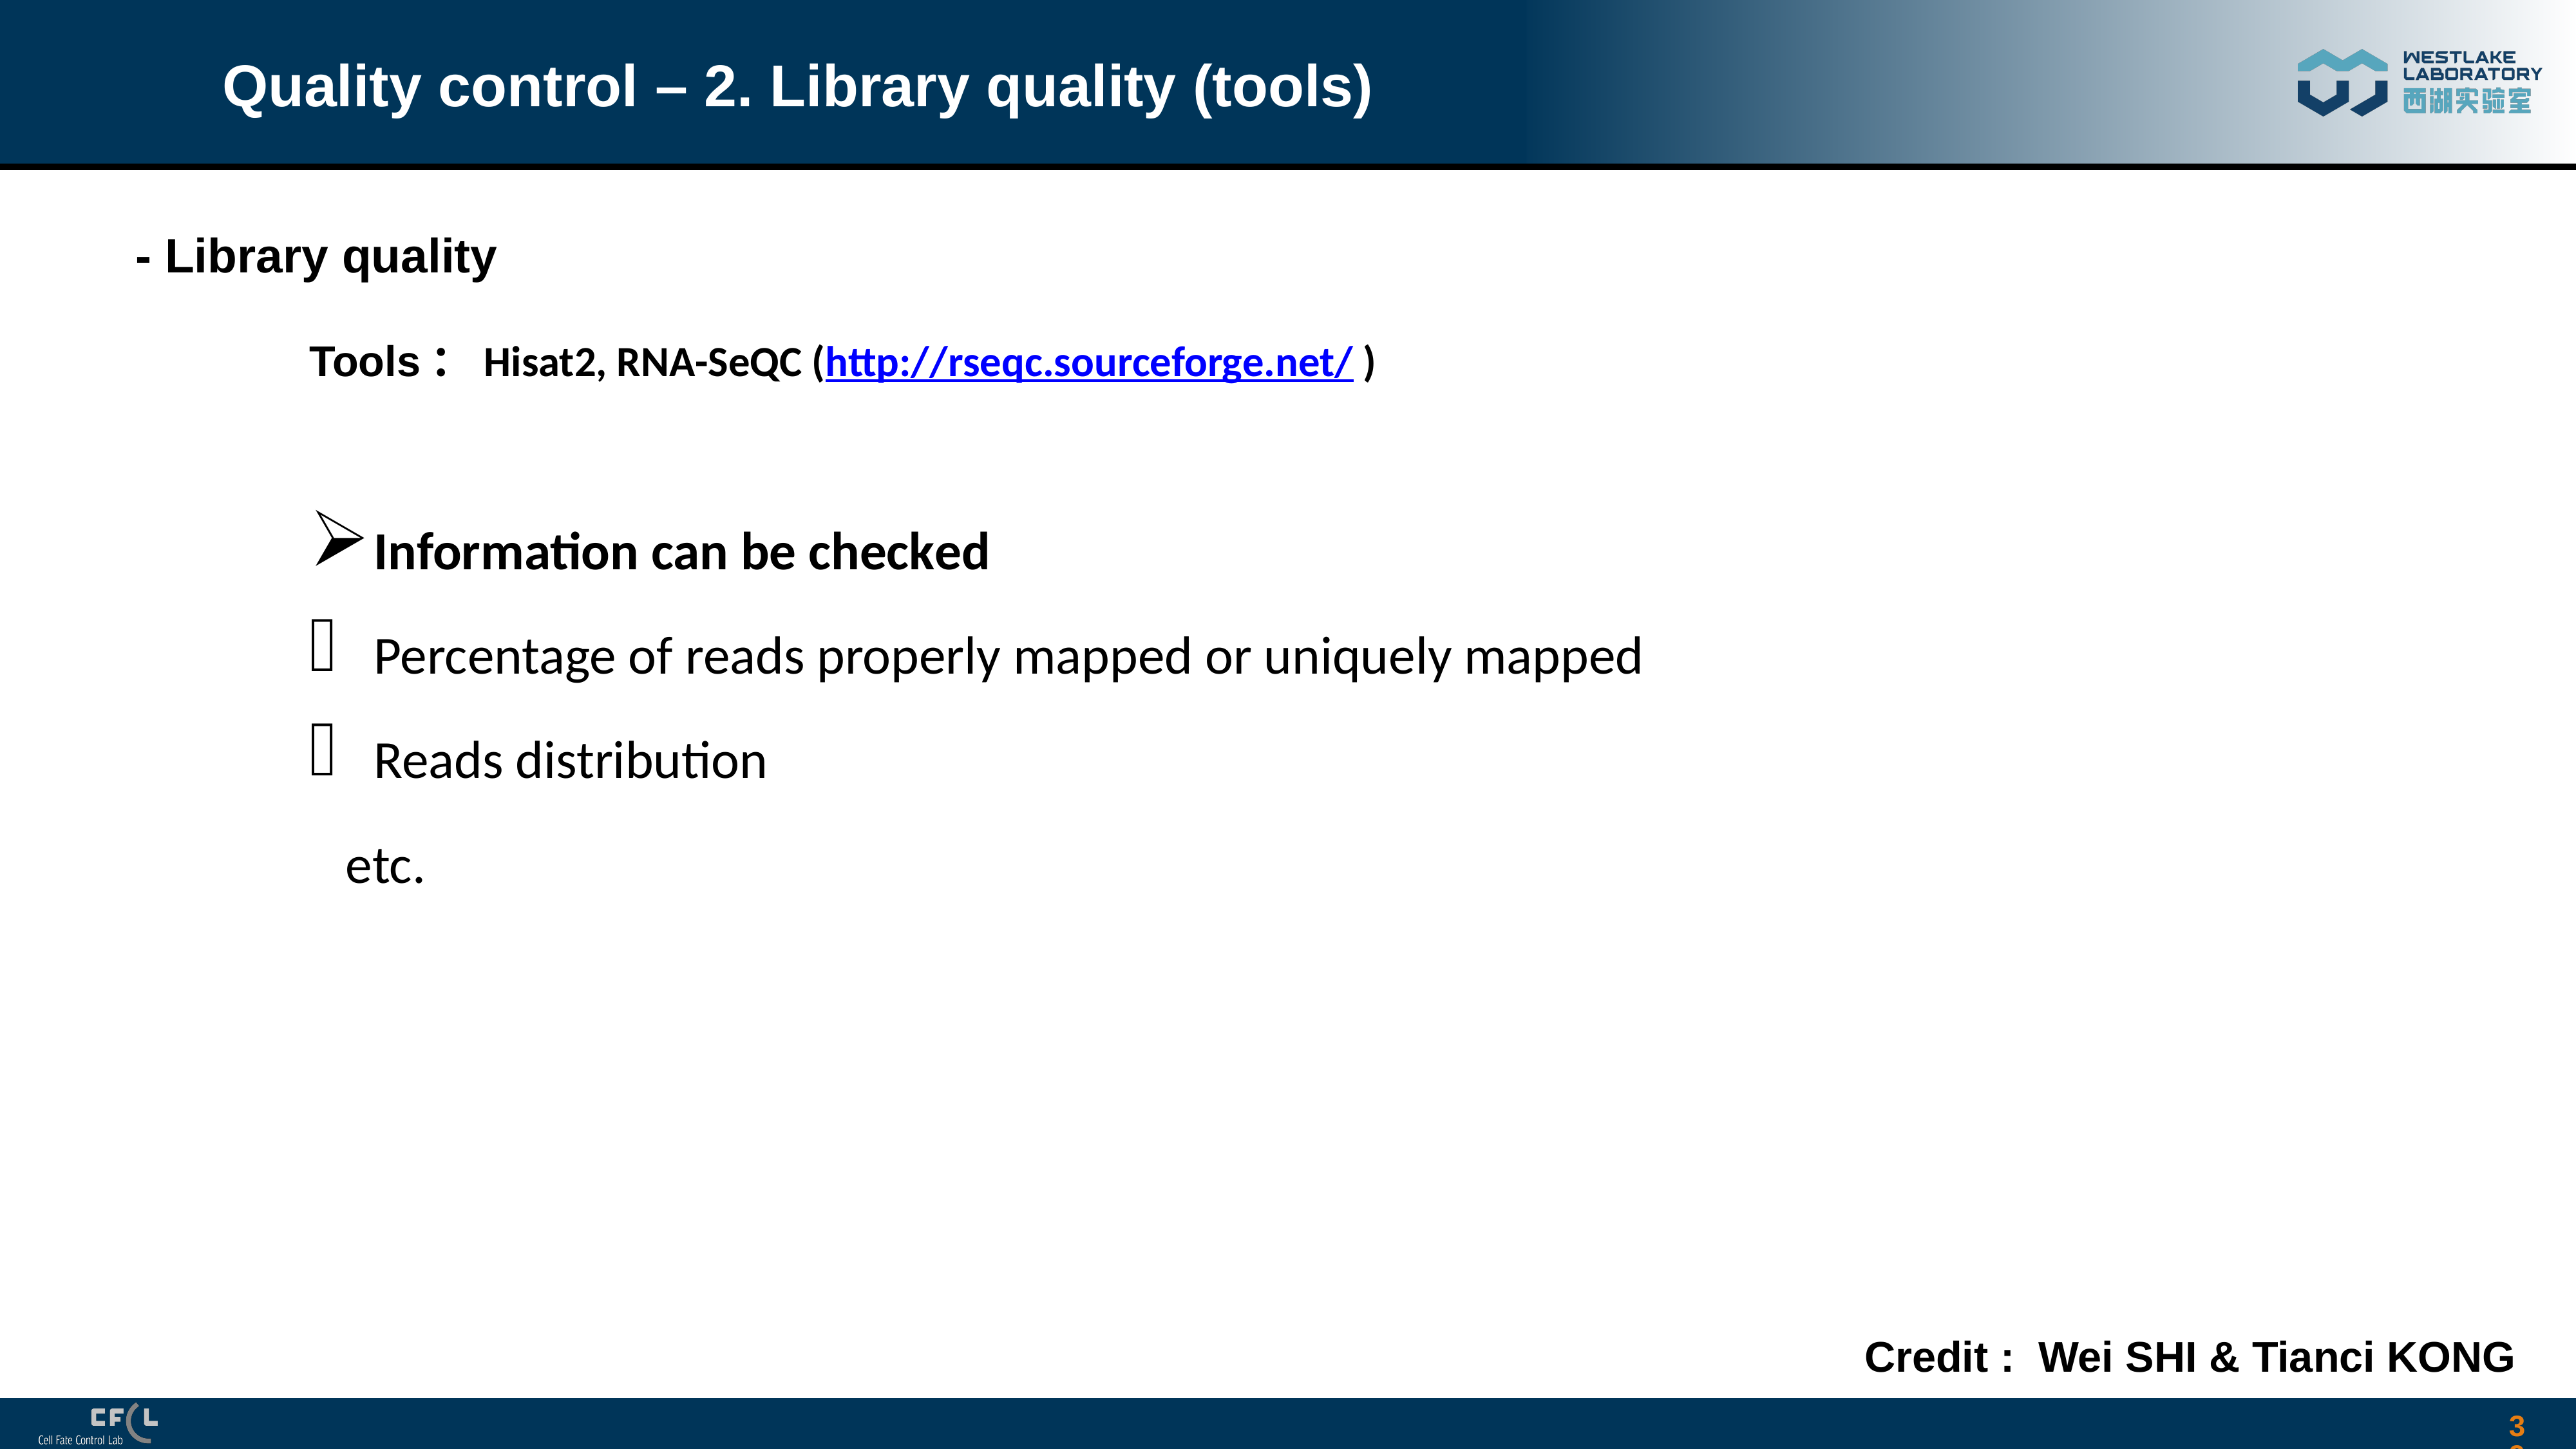

# Quality control – 2. Library quality (tools)
- Library quality
Tools：Hisat2, RNA-SeQC (http://rseqc.sourceforge.net/ )
Information can be checked
Percentage of reads properly mapped or uniquely mapped
Reads distribution
   etc.
Credit :  Wei SHI & Tianci KONG
39